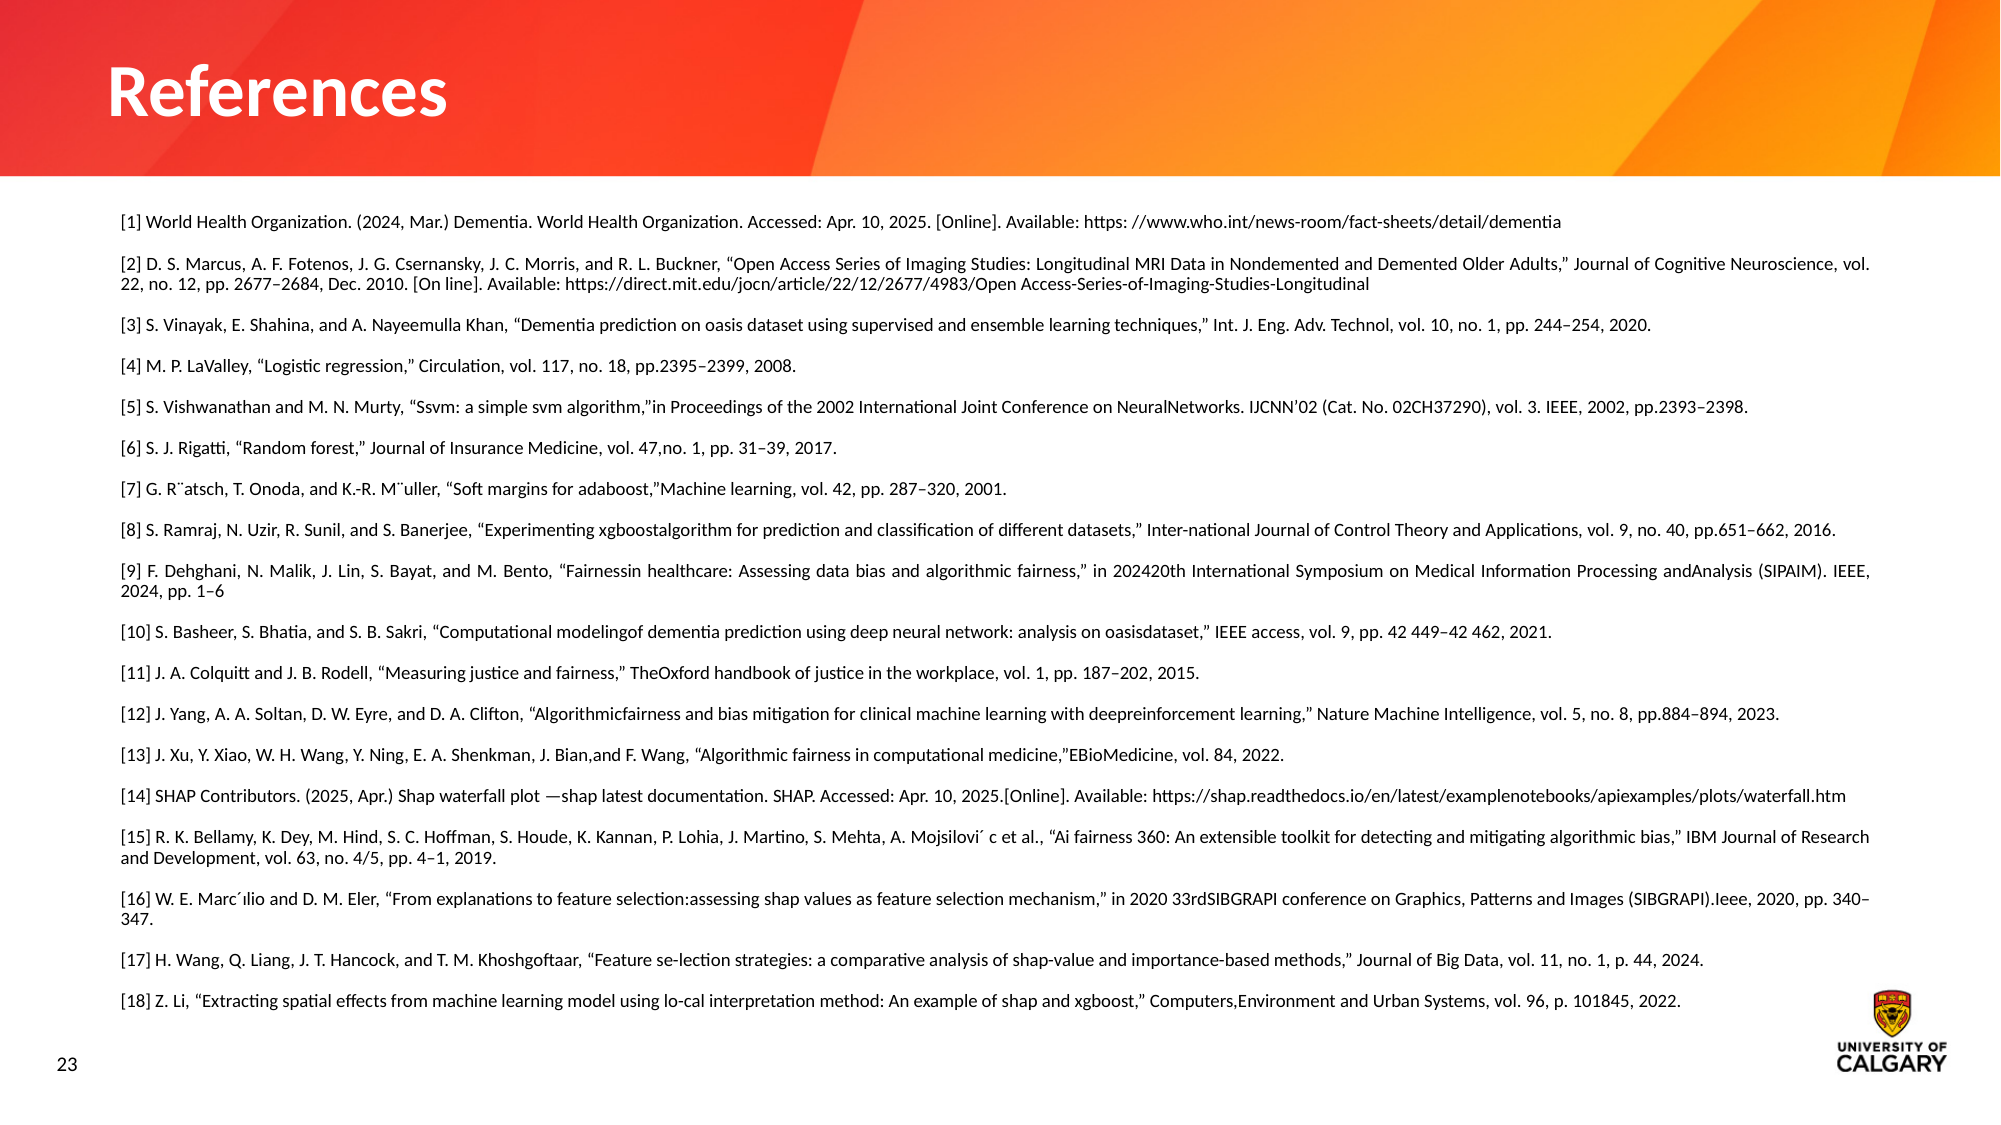

# References
[1] World Health Organization. (2024, Mar.) Dementia. World Health Organization. Accessed: Apr. 10, 2025. [Online]. Available: https: //www.who.int/news-room/fact-sheets/detail/dementia
[2] D. S. Marcus, A. F. Fotenos, J. G. Csernansky, J. C. Morris, and R. L. Buckner, “Open Access Series of Imaging Studies: Longitudinal MRI Data in Nondemented and Demented Older Adults,” Journal of Cognitive Neuroscience, vol. 22, no. 12, pp. 2677–2684, Dec. 2010. [On line]. Available: https://direct.mit.edu/jocn/article/22/12/2677/4983/Open Access-Series-of-Imaging-Studies-Longitudinal
[3] S. Vinayak, E. Shahina, and A. Nayeemulla Khan, “Dementia prediction on oasis dataset using supervised and ensemble learning techniques,” Int. J. Eng. Adv. Technol, vol. 10, no. 1, pp. 244–254, 2020.
[4] M. P. LaValley, “Logistic regression,” Circulation, vol. 117, no. 18, pp.2395–2399, 2008.
[5] S. Vishwanathan and M. N. Murty, “Ssvm: a simple svm algorithm,”in Proceedings of the 2002 International Joint Conference on NeuralNetworks. IJCNN’02 (Cat. No. 02CH37290), vol. 3. IEEE, 2002, pp.2393–2398.
[6] S. J. Rigatti, “Random forest,” Journal of Insurance Medicine, vol. 47,no. 1, pp. 31–39, 2017.
[7] G. R¨atsch, T. Onoda, and K.-R. M¨uller, “Soft margins for adaboost,”Machine learning, vol. 42, pp. 287–320, 2001.
[8] S. Ramraj, N. Uzir, R. Sunil, and S. Banerjee, “Experimenting xgboostalgorithm for prediction and classification of different datasets,” Inter-national Journal of Control Theory and Applications, vol. 9, no. 40, pp.651–662, 2016.
[9] F. Dehghani, N. Malik, J. Lin, S. Bayat, and M. Bento, “Fairnessin healthcare: Assessing data bias and algorithmic fairness,” in 202420th International Symposium on Medical Information Processing andAnalysis (SIPAIM). IEEE, 2024, pp. 1–6
[10] S. Basheer, S. Bhatia, and S. B. Sakri, “Computational modelingof dementia prediction using deep neural network: analysis on oasisdataset,” IEEE access, vol. 9, pp. 42 449–42 462, 2021.
[11] J. A. Colquitt and J. B. Rodell, “Measuring justice and fairness,” TheOxford handbook of justice in the workplace, vol. 1, pp. 187–202, 2015.
[12] J. Yang, A. A. Soltan, D. W. Eyre, and D. A. Clifton, “Algorithmicfairness and bias mitigation for clinical machine learning with deepreinforcement learning,” Nature Machine Intelligence, vol. 5, no. 8, pp.884–894, 2023.
[13] J. Xu, Y. Xiao, W. H. Wang, Y. Ning, E. A. Shenkman, J. Bian,and F. Wang, “Algorithmic fairness in computational medicine,”EBioMedicine, vol. 84, 2022.
[14] SHAP Contributors. (2025, Apr.) Shap waterfall plot —shap latest documentation. SHAP. Accessed: Apr. 10, 2025.[Online]. Available: https://shap.readthedocs.io/en/latest/examplenotebooks/apiexamples/plots/waterfall.htm
[15] R. K. Bellamy, K. Dey, M. Hind, S. C. Hoffman, S. Houde, K. Kannan, P. Lohia, J. Martino, S. Mehta, A. Mojsilovi´ c et al., “Ai fairness 360: An extensible toolkit for detecting and mitigating algorithmic bias,” IBM Journal of Research and Development, vol. 63, no. 4/5, pp. 4–1, 2019.
[16] W. E. Marc´ılio and D. M. Eler, “From explanations to feature selection:assessing shap values as feature selection mechanism,” in 2020 33rdSIBGRAPI conference on Graphics, Patterns and Images (SIBGRAPI).Ieee, 2020, pp. 340–347.
[17] H. Wang, Q. Liang, J. T. Hancock, and T. M. Khoshgoftaar, “Feature se-lection strategies: a comparative analysis of shap-value and importance-based methods,” Journal of Big Data, vol. 11, no. 1, p. 44, 2024.
[18] Z. Li, “Extracting spatial effects from machine learning model using lo-cal interpretation method: An example of shap and xgboost,” Computers,Environment and Urban Systems, vol. 96, p. 101845, 2022.
23